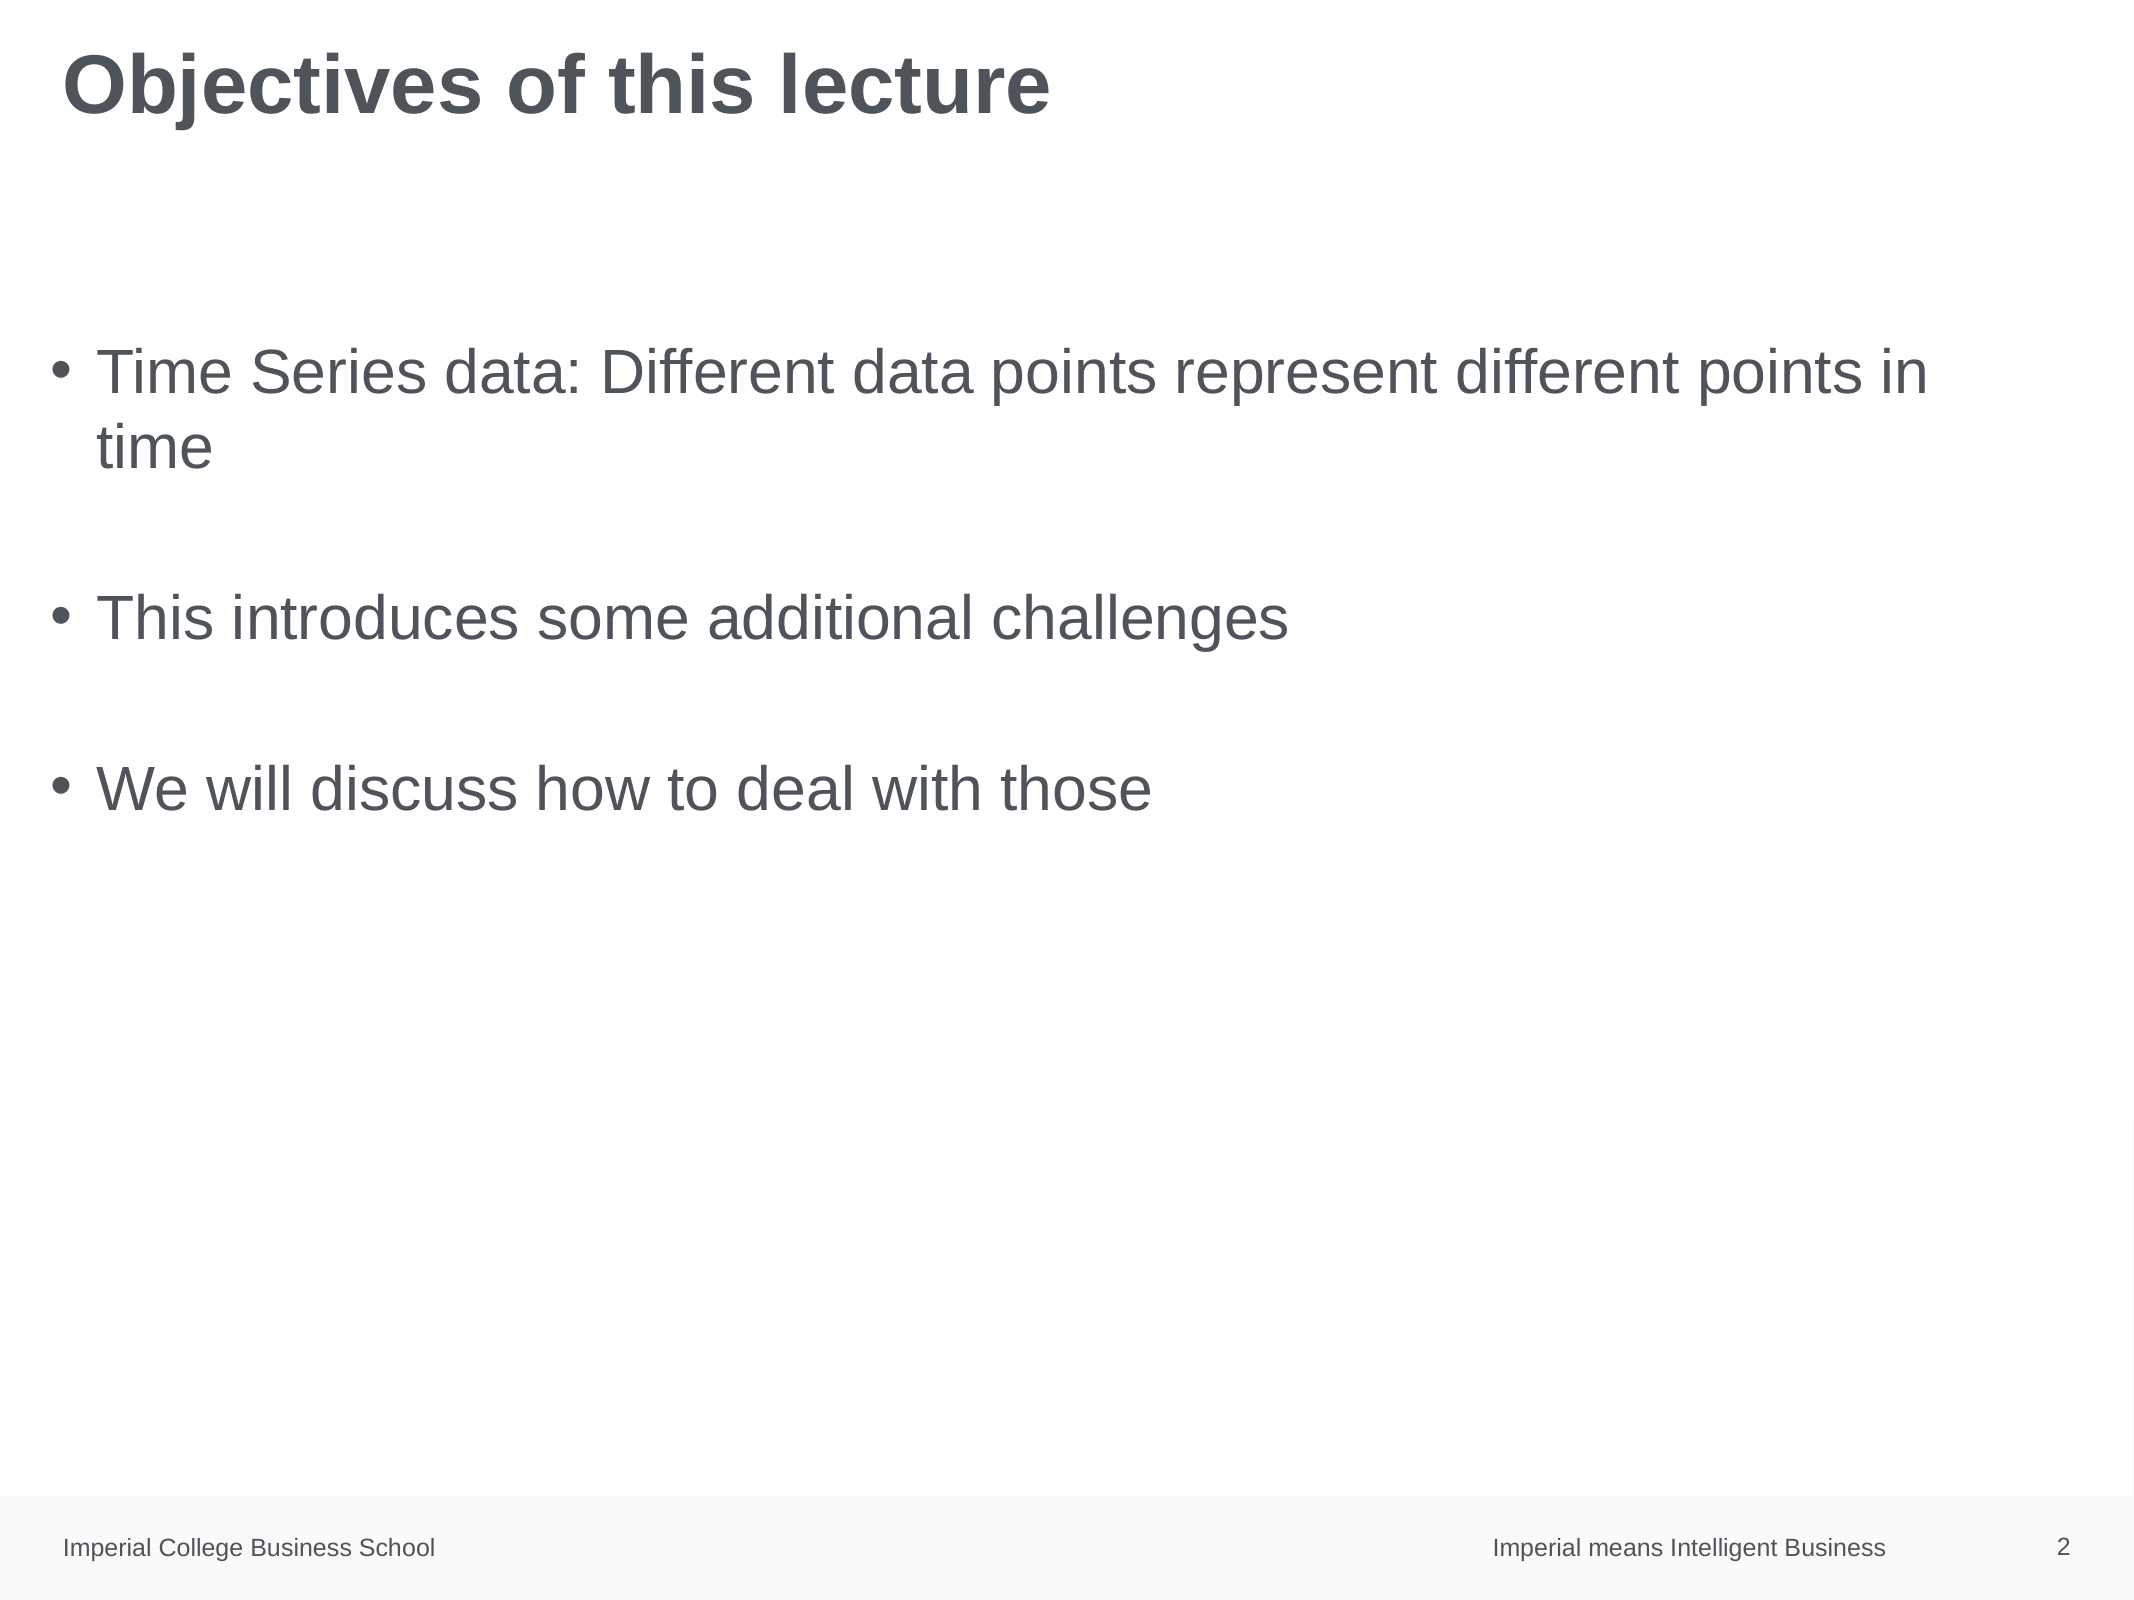

# Objectives of this lecture
Time Series data: Different data points represent different points in time

This introduces some additional challenges

We will discuss how to deal with those